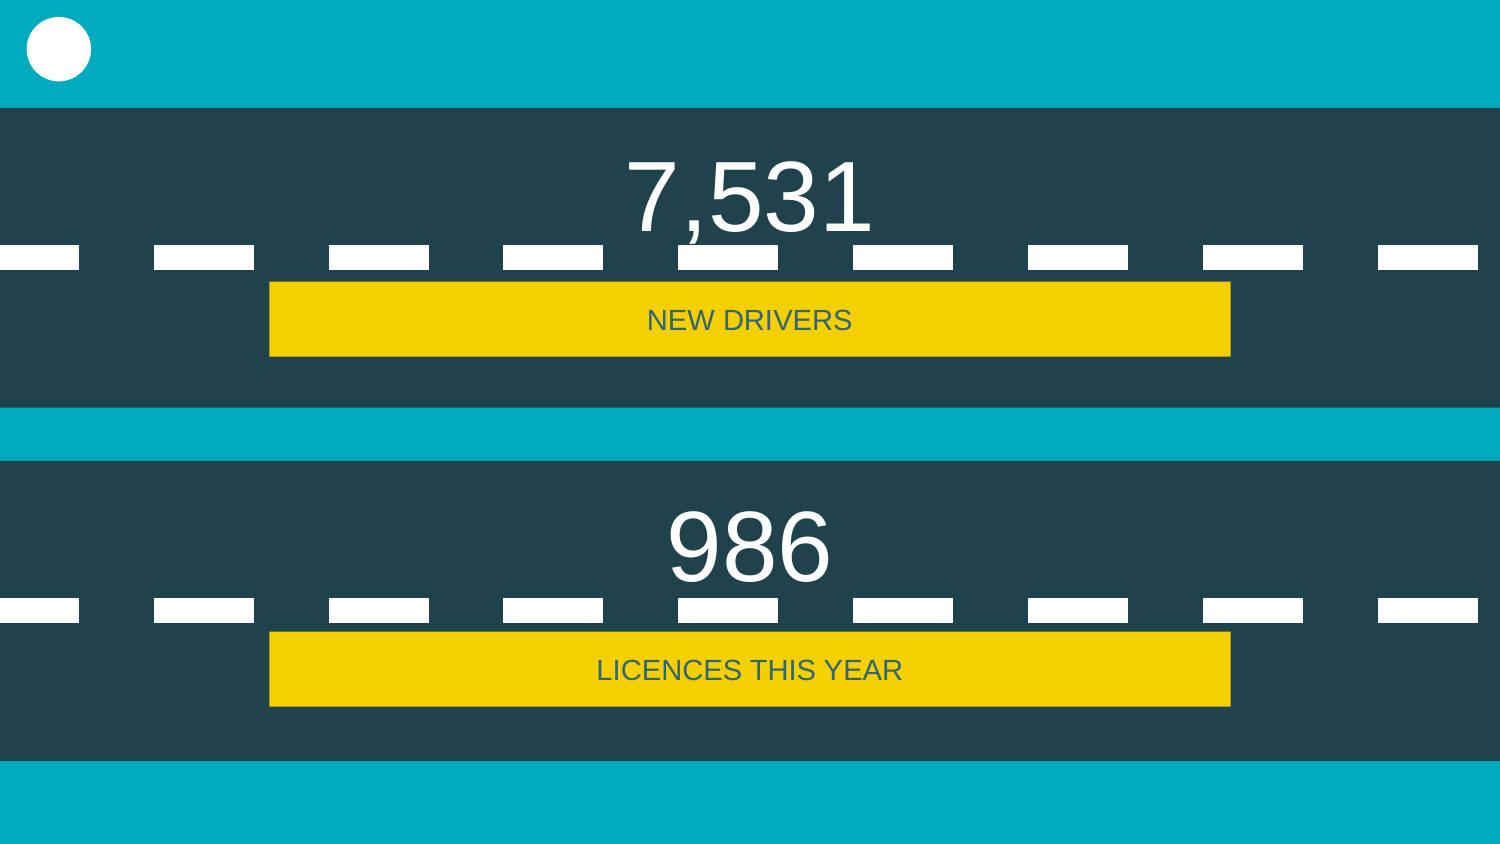

# 7,531
NEW DRIVERS
986
LICENCES THIS YEAR